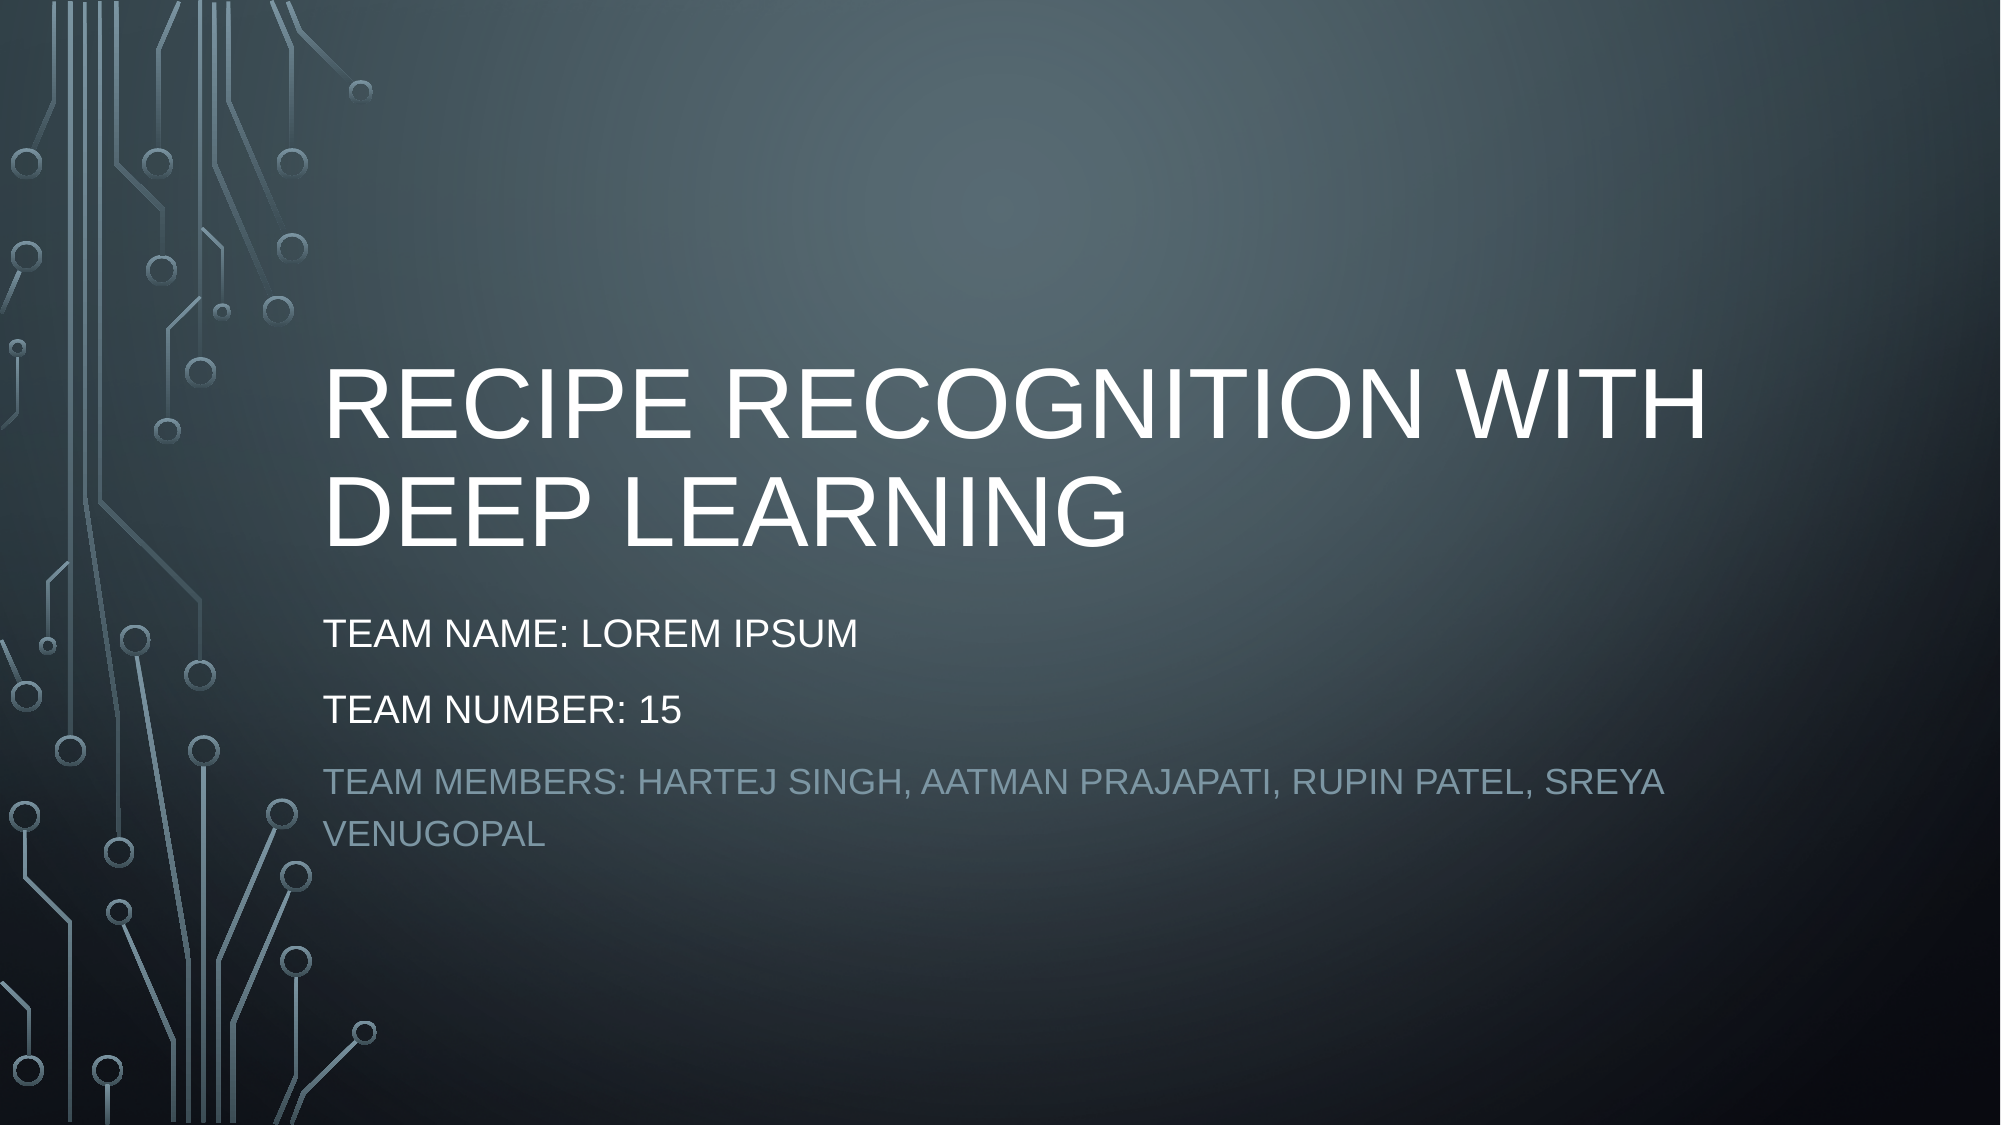

# Recipe Recognition With Deep Learning
Team Name: Lorem Ipsum
Team number: 15
Team members: Hartej Singh, Aatman Prajapati, Rupin patel, Sreya Venugopal